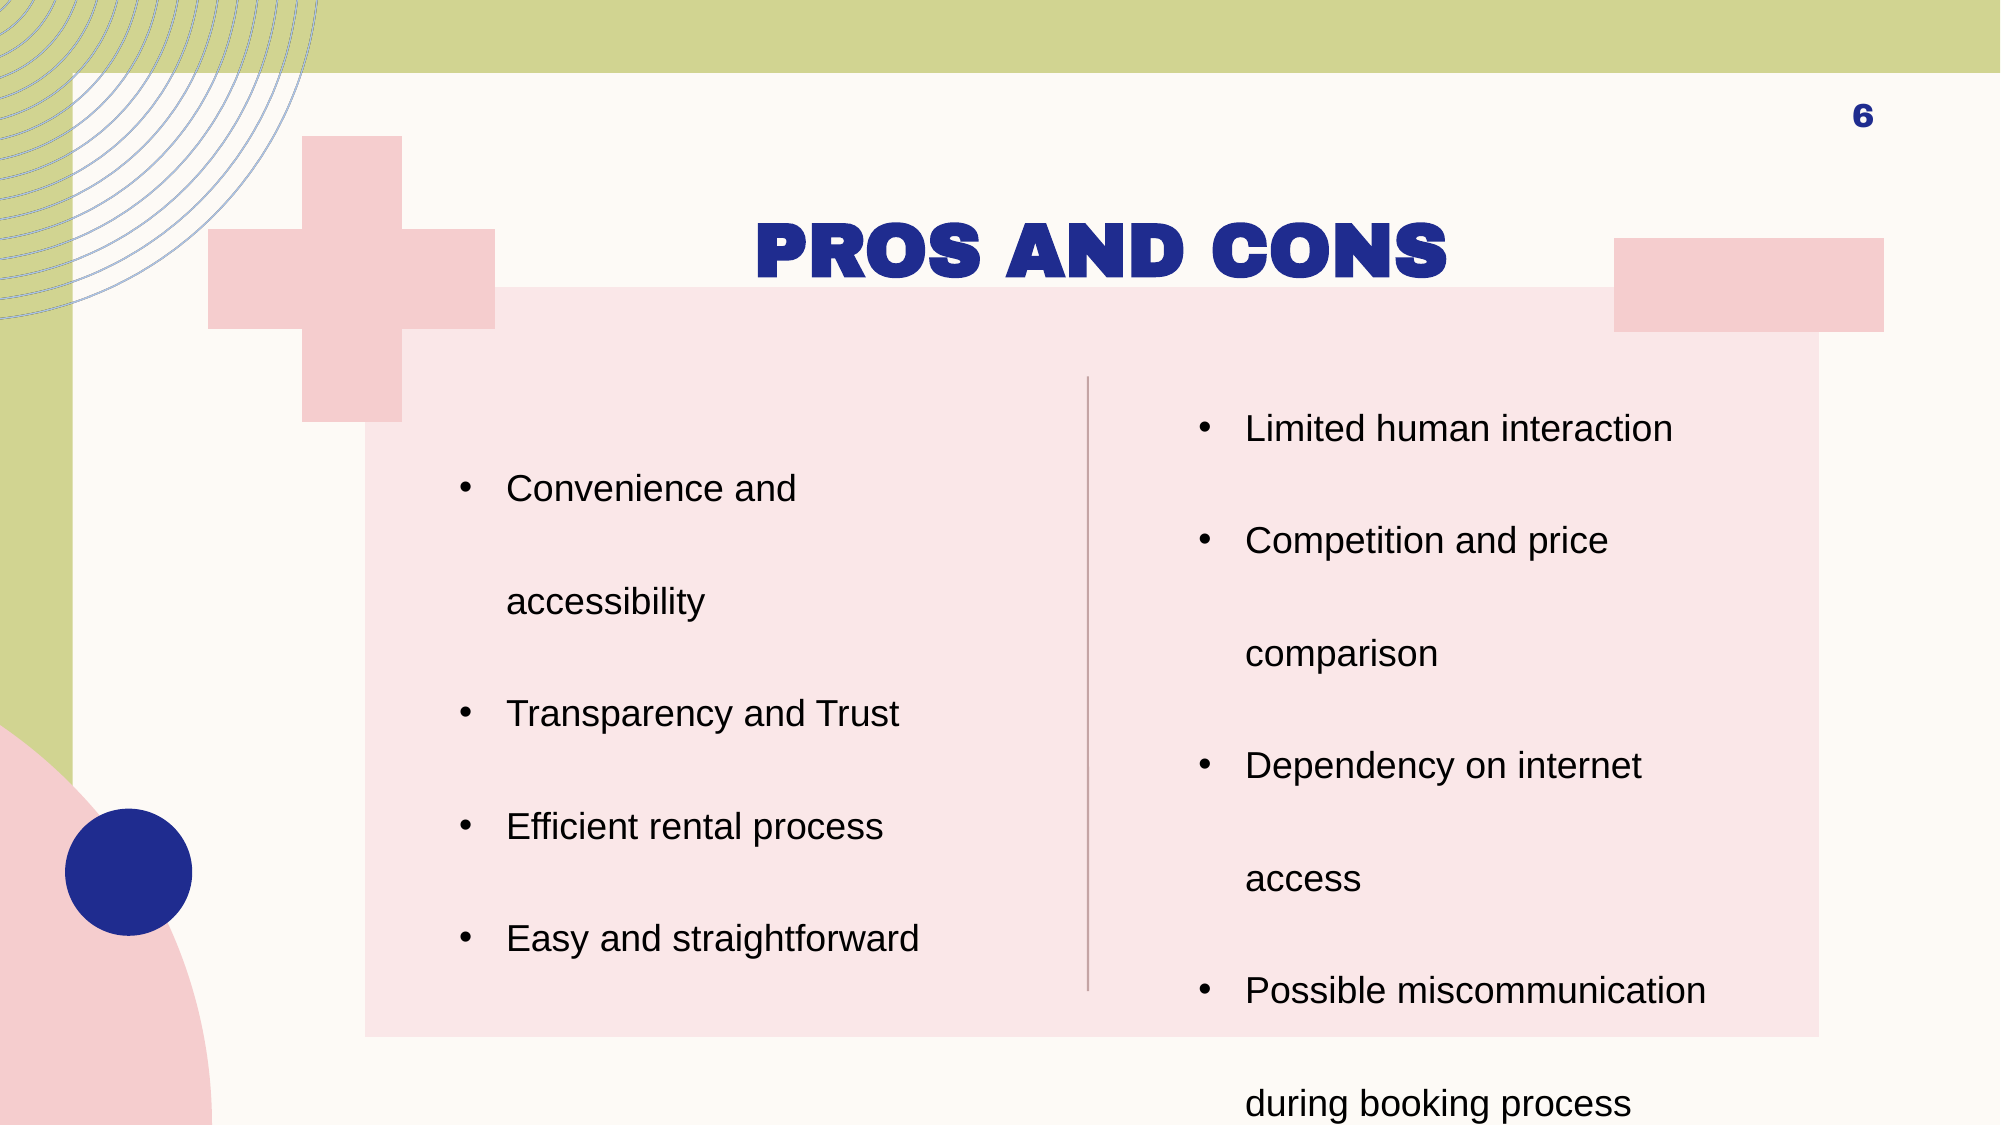

6

# Pros and cons
Limited human interaction
Competition and price comparison
Dependency on internet access
Possible miscommunication during booking process

Convenience and accessibility
Transparency and Trust
Efficient rental process
Easy and straightforward